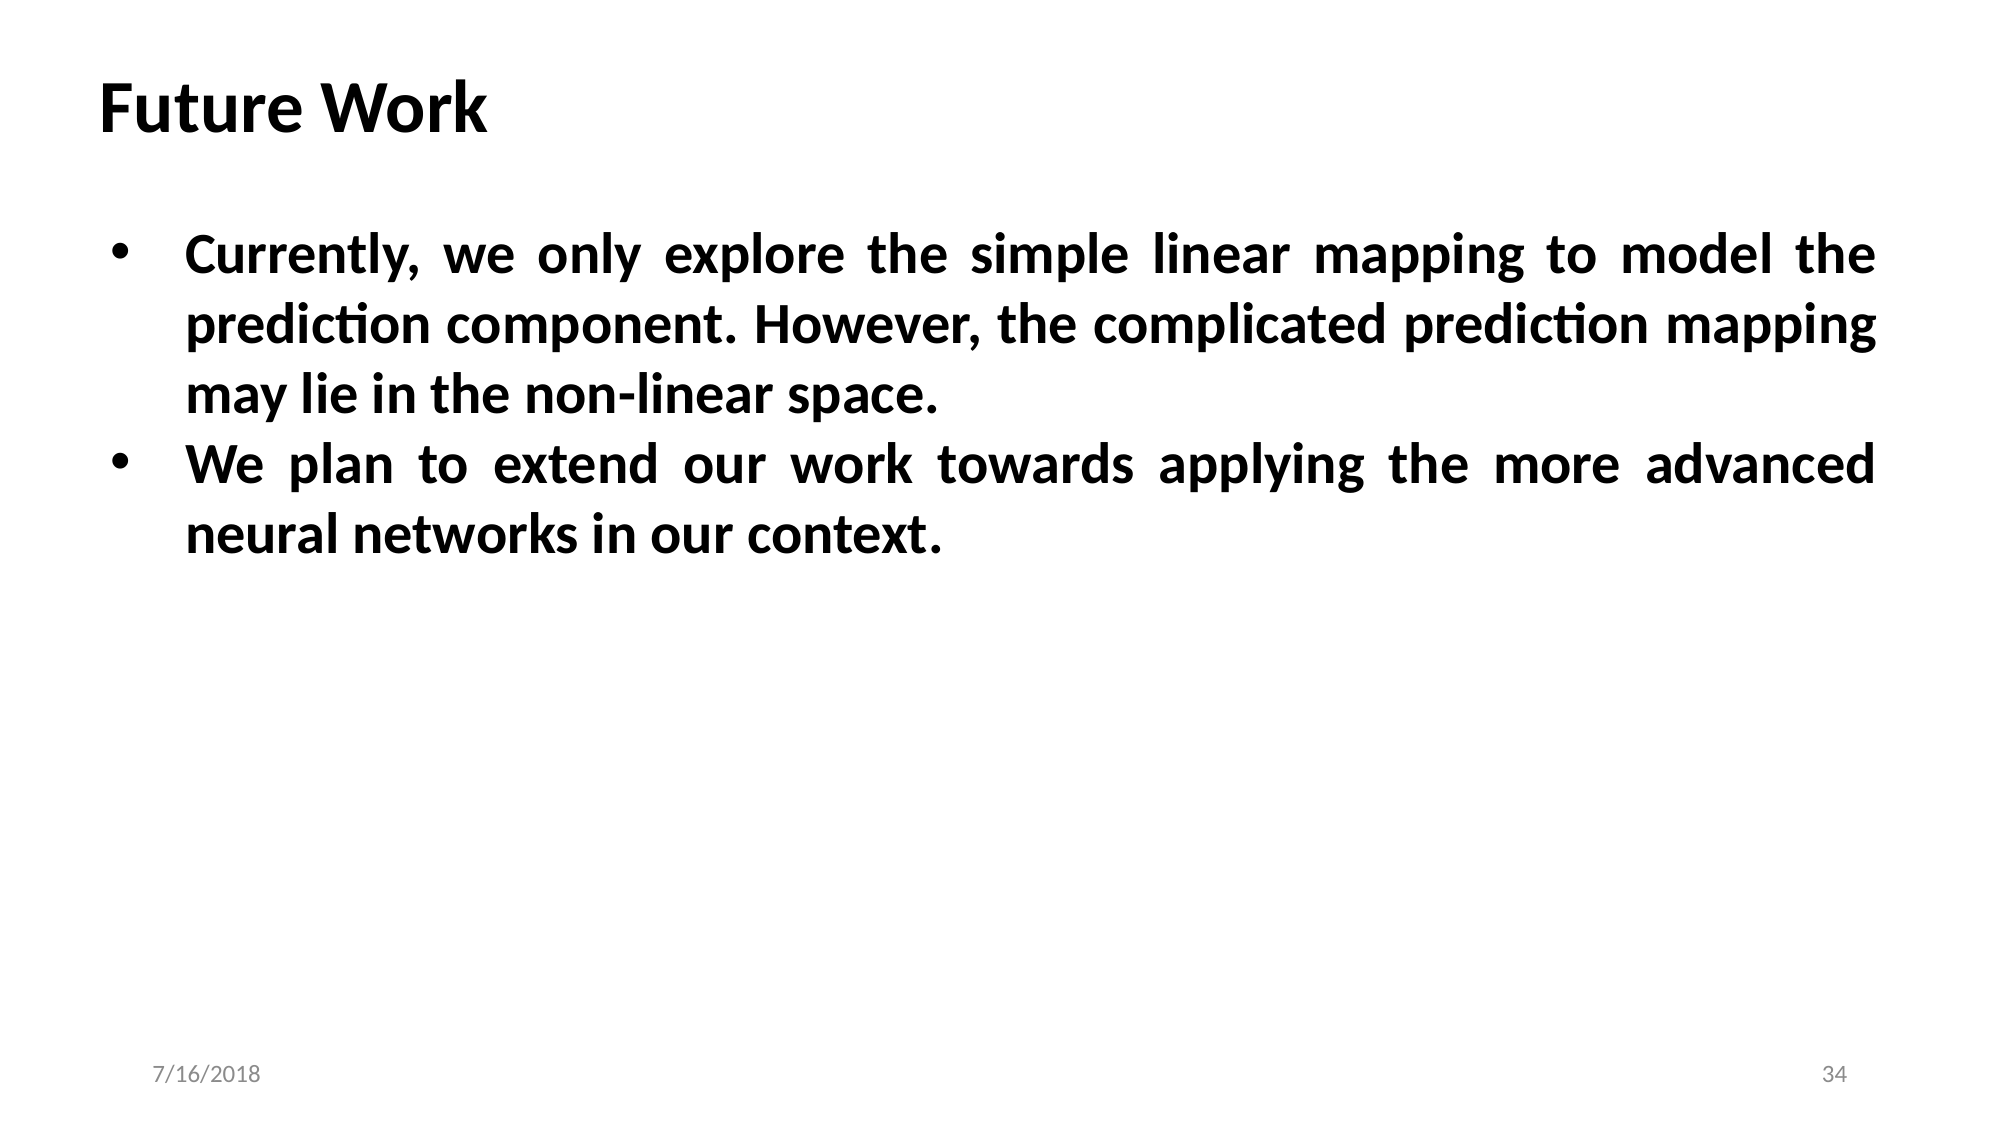

Future Work
Currently, we only explore the simple linear mapping to model the prediction component. However, the complicated prediction mapping may lie in the non-linear space.
We plan to extend our work towards applying the more advanced neural networks in our context.

7/16/2018
34